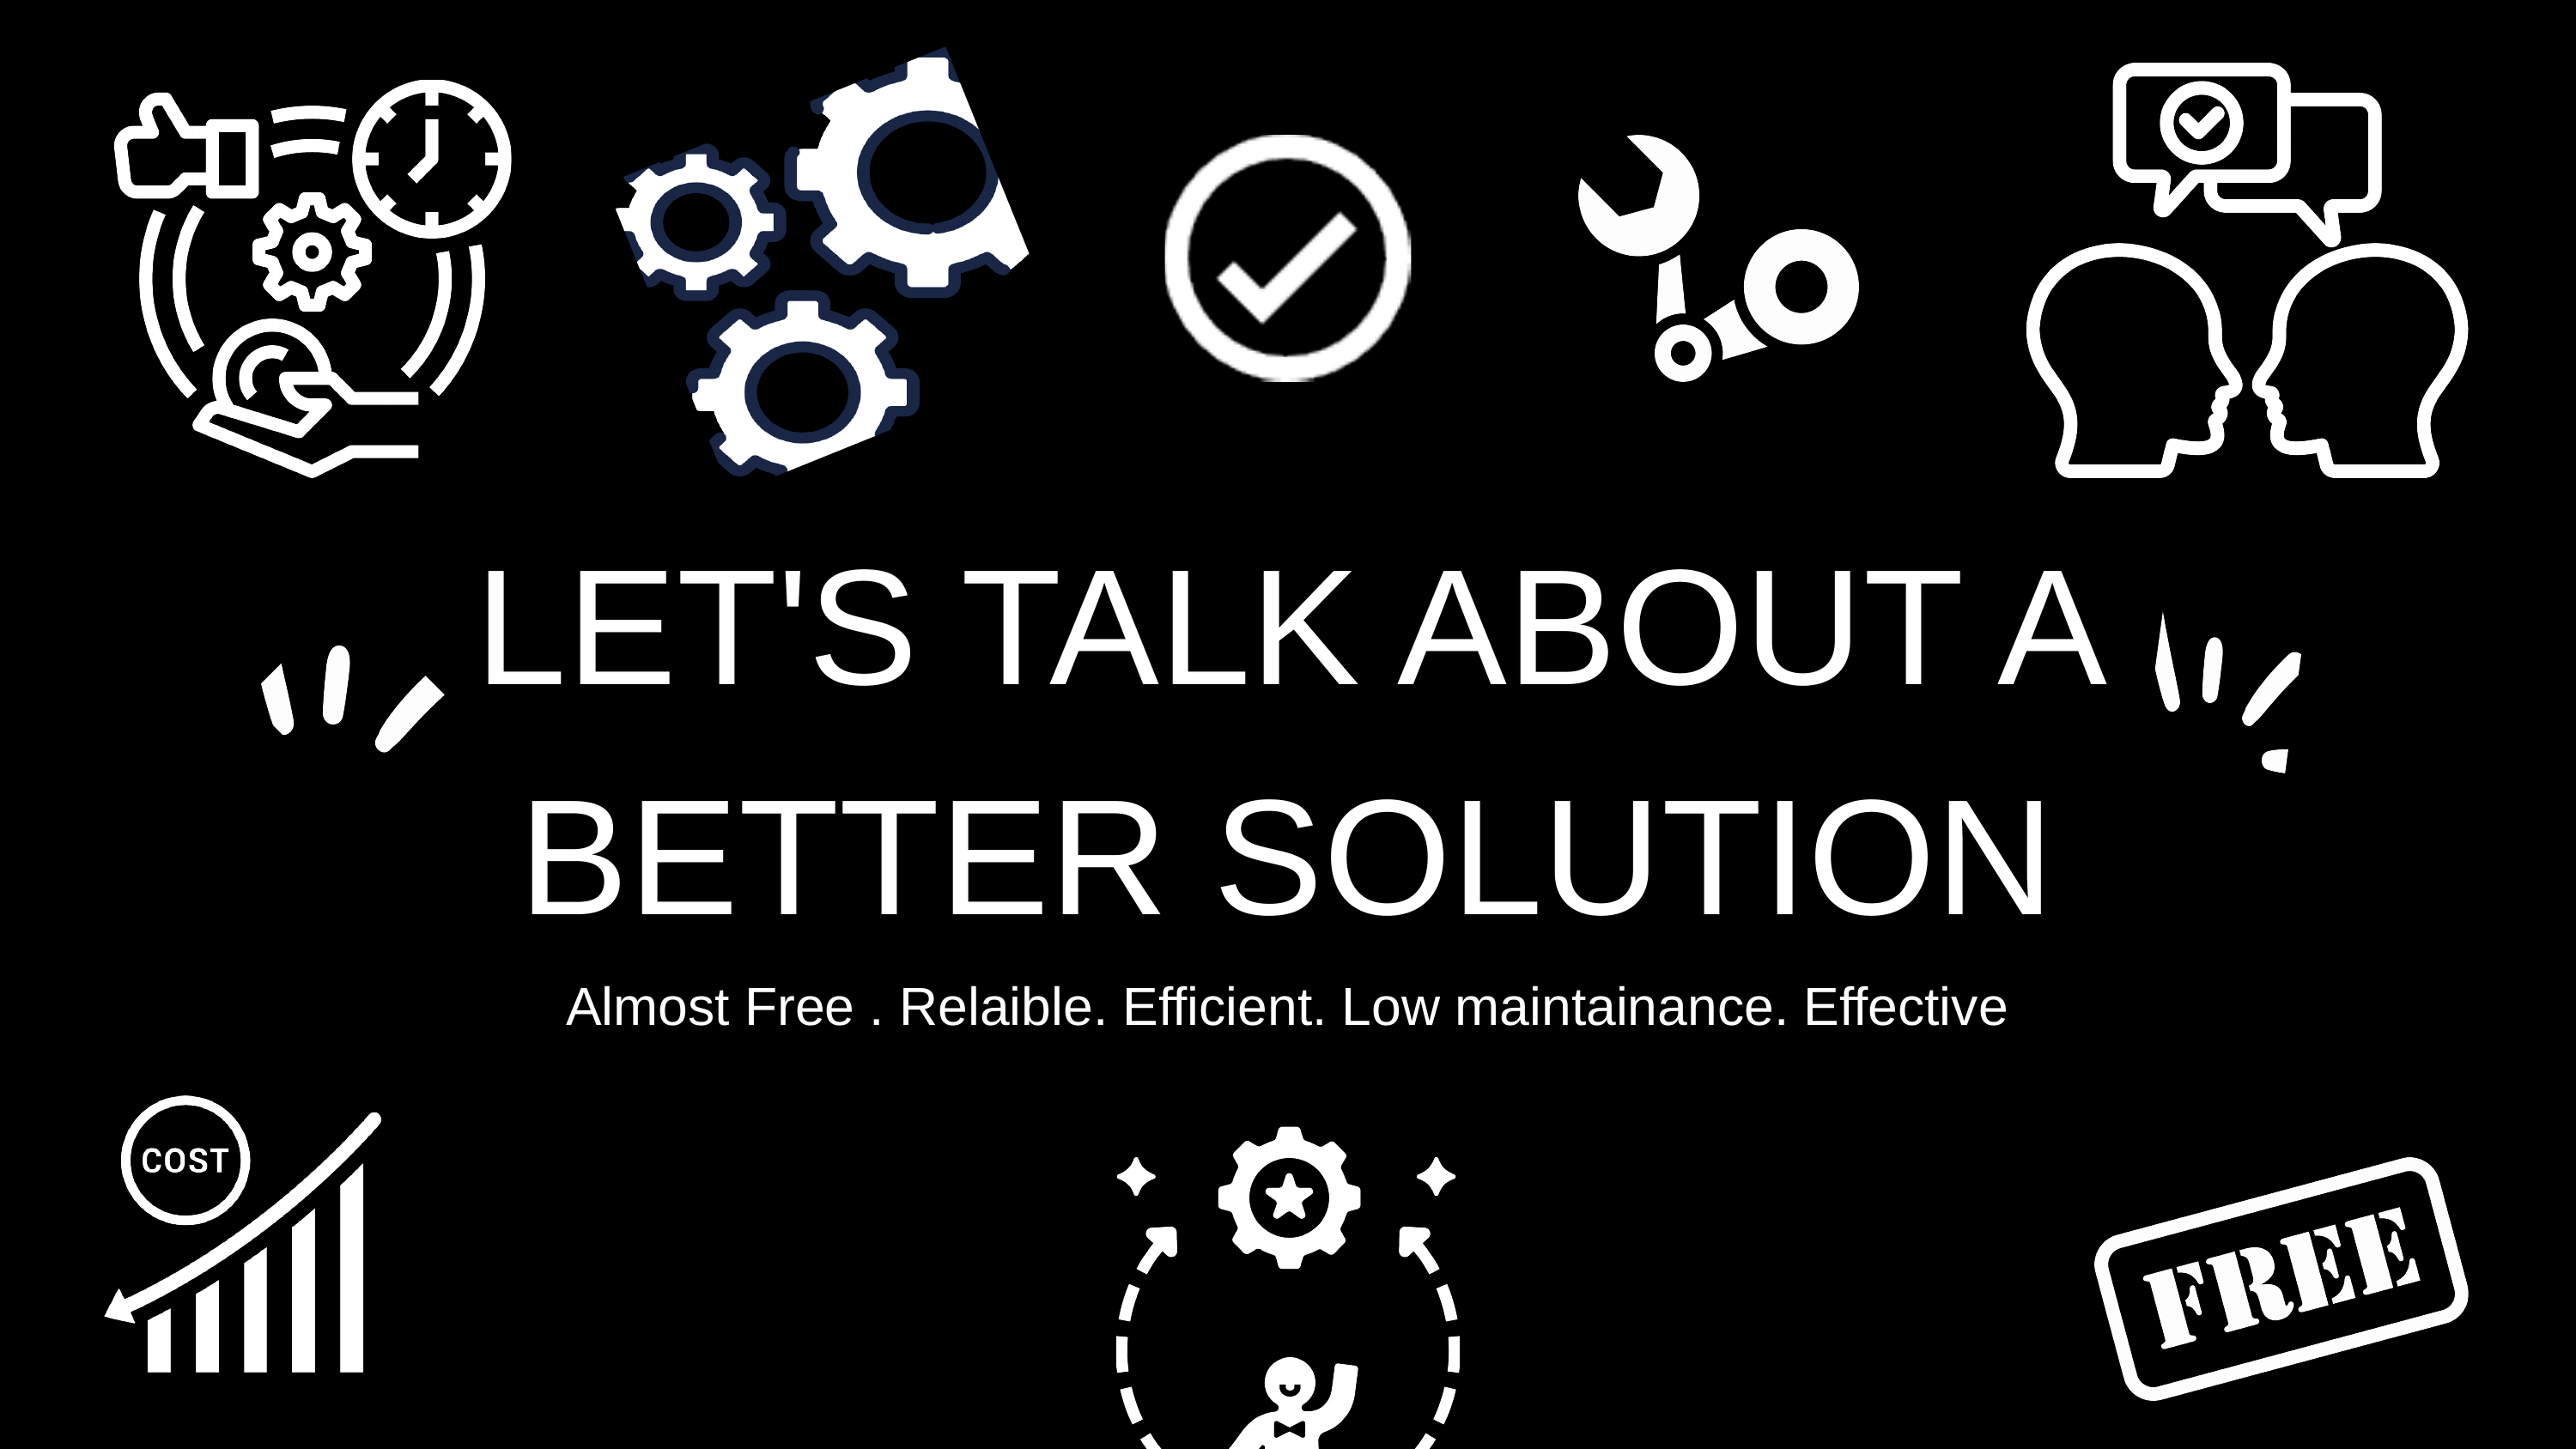

LET'S TALK ABOUT A BETTER SOLUTION

Almost Free . Relaible. Efficient. Low maintainance. Effective